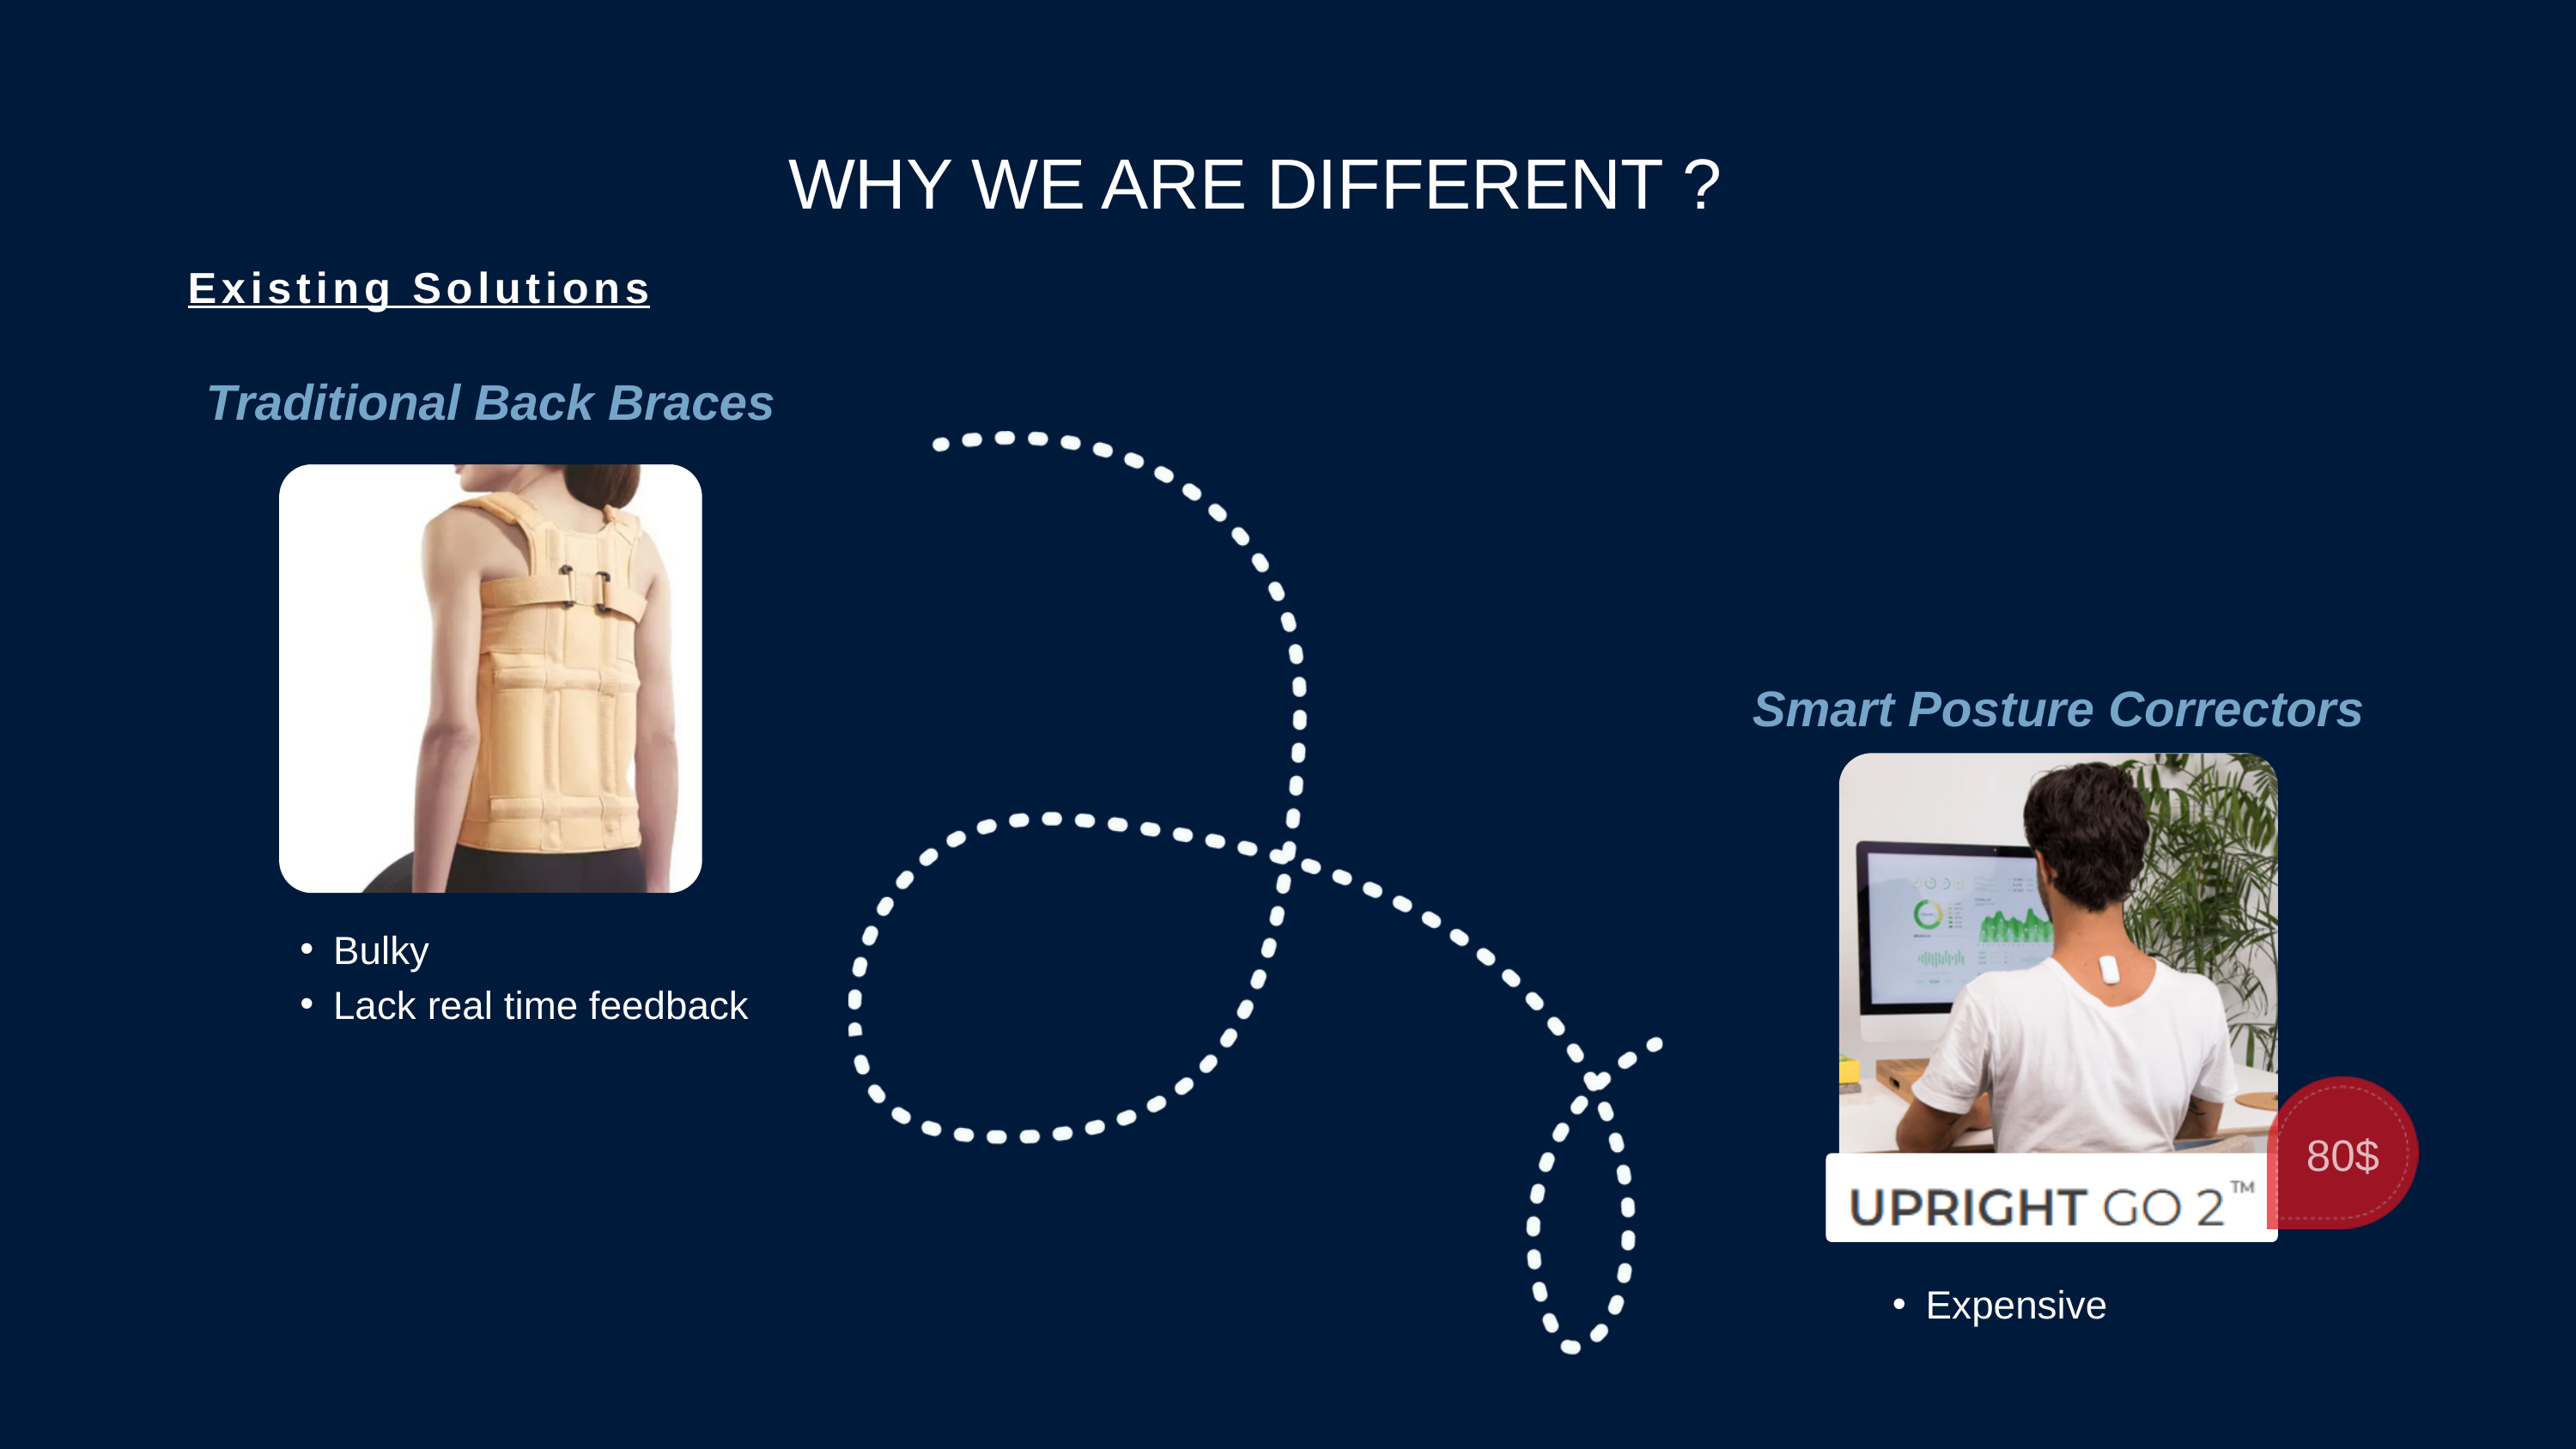

WHY WE ARE DIFFERENT ?

Existing Solutions
Traditional Back Braces

Smart Posture Correctors

Bulky
Lack real time feedback

80$

Expensive